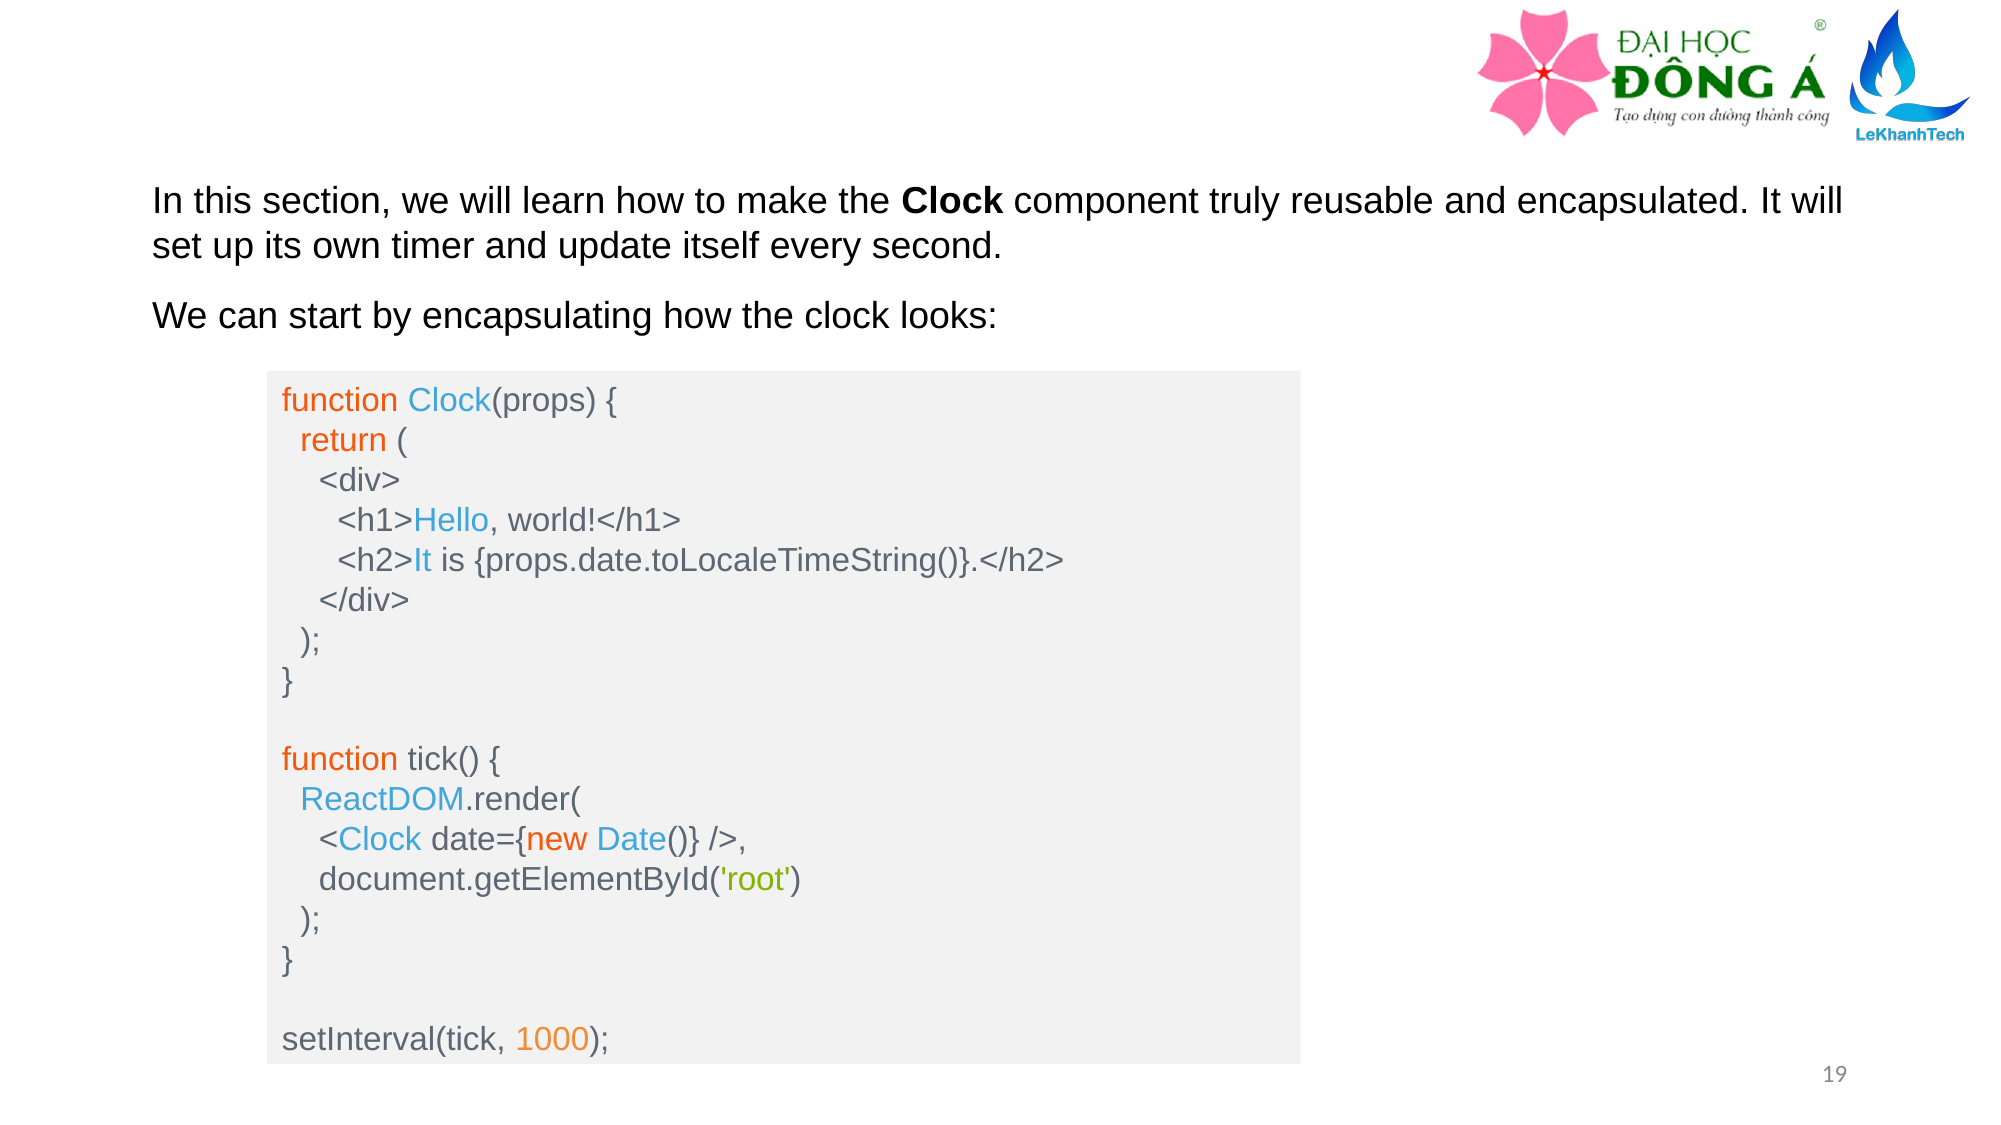

In this section, we will learn how to make the Clock component truly reusable and encapsulated. It will set up its own timer and update itself every second.
We can start by encapsulating how the clock looks:
function Clock(props) {
  return (
    <div>
      <h1>Hello, world!</h1>
      <h2>It is {props.date.toLocaleTimeString()}.</h2>
    </div>
  );
}
function tick() {
  ReactDOM.render(
    <Clock date={new Date()} />,
    document.getElementById('root')
  );
}
setInterval(tick, 1000);
19